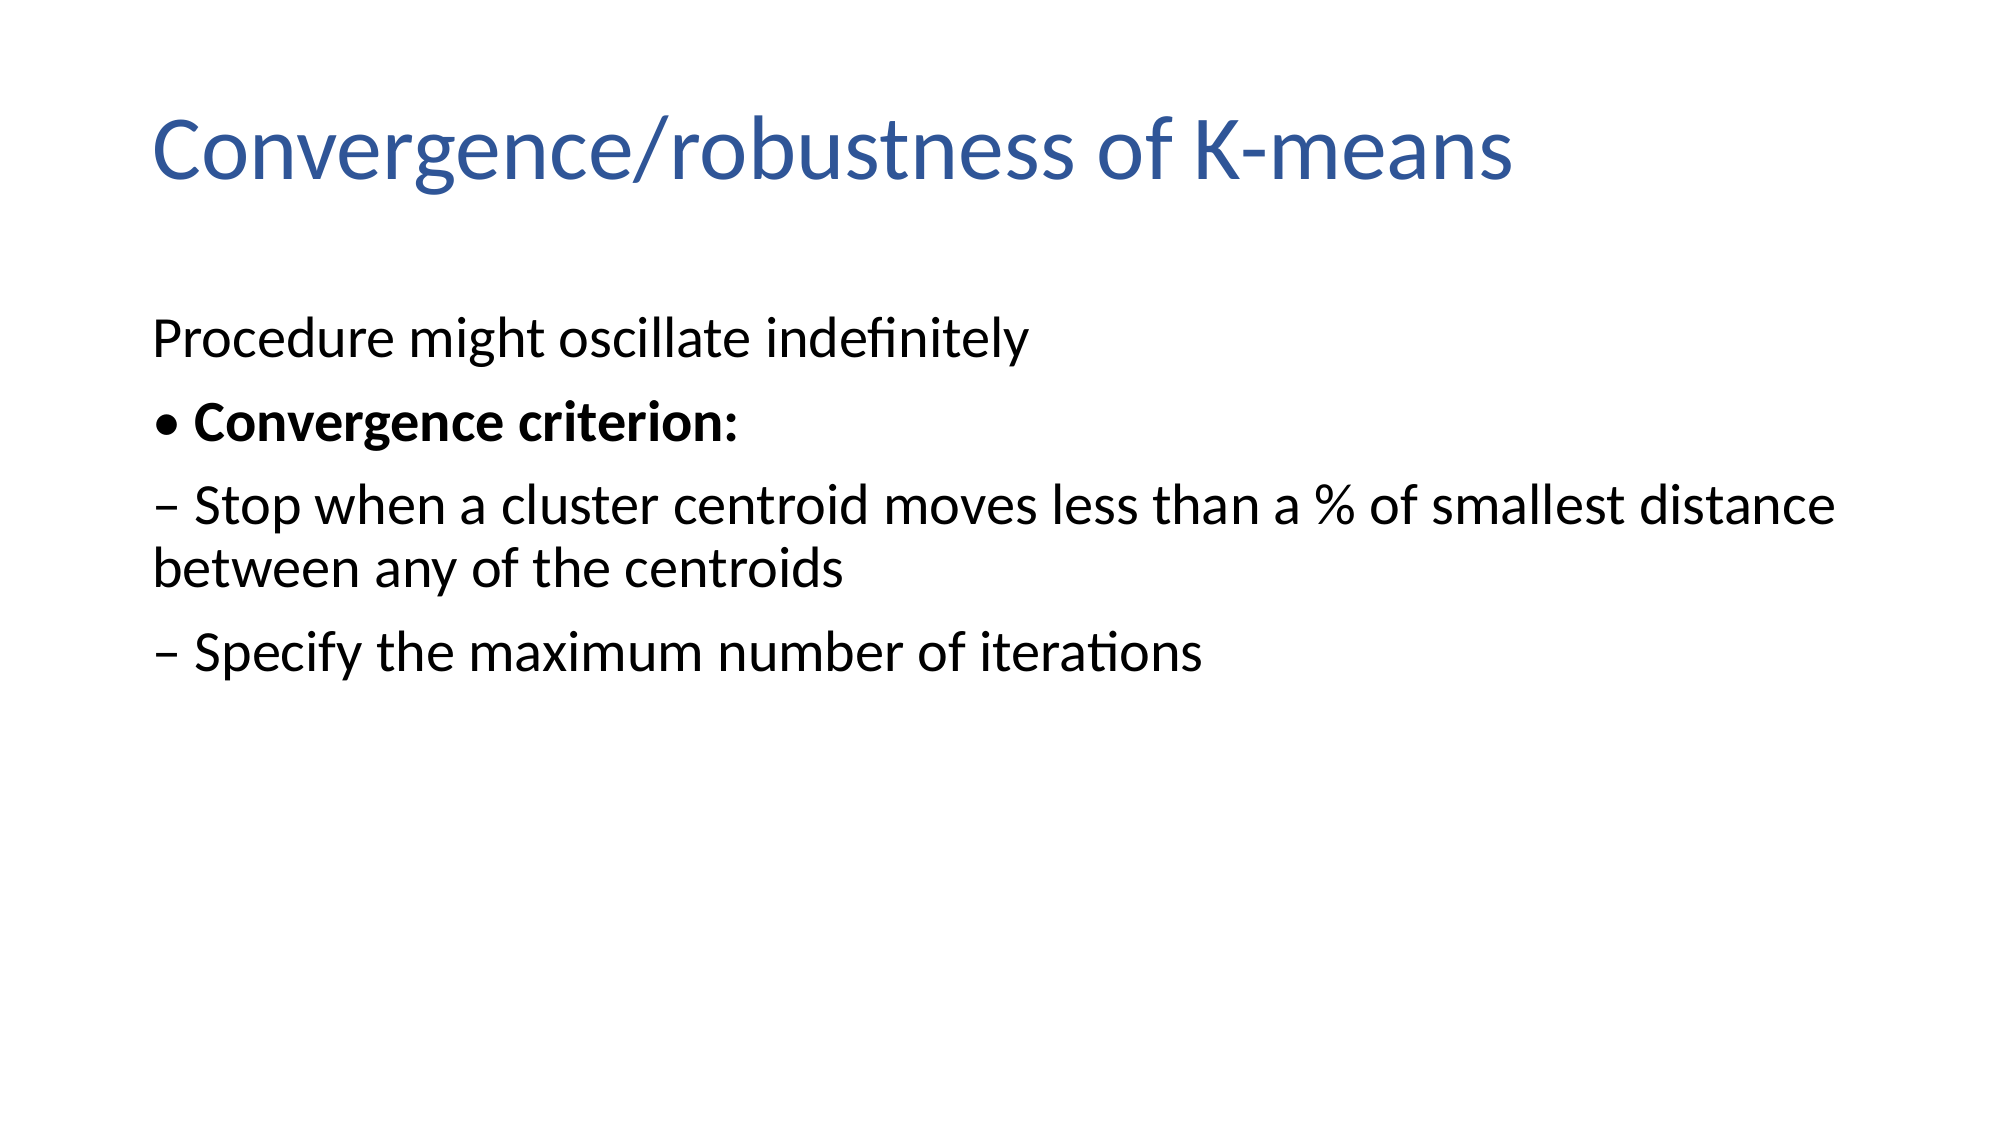

# Convergence/robustness of K-means
Procedure might oscillate indefinitely
• Convergence criterion:
– Stop when a cluster centroid moves less than a % of smallest distance between any of the centroids
– Specify the maximum number of iterations